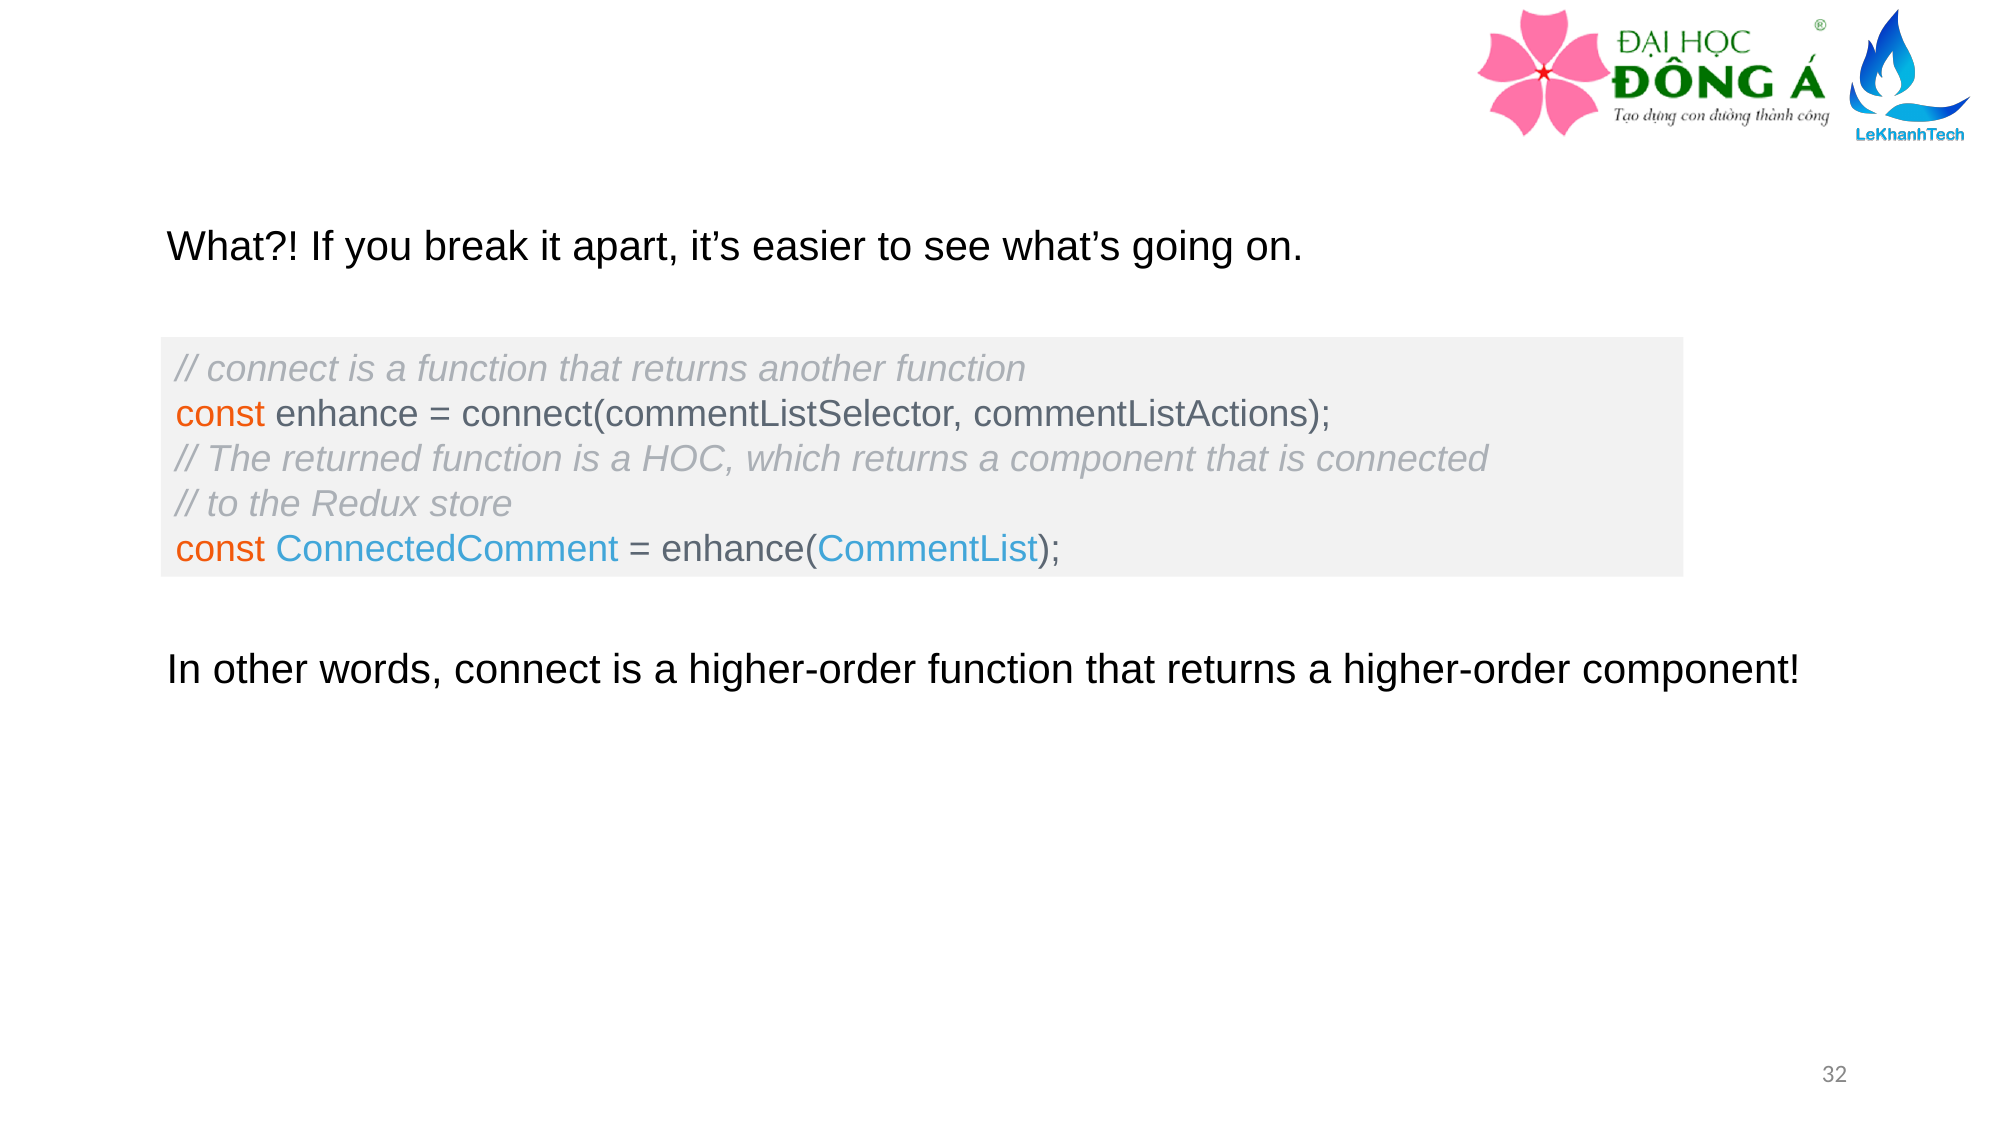

What?! If you break it apart, it’s easier to see what’s going on.
// connect is a function that returns another function
const enhance = connect(commentListSelector, commentListActions);
// The returned function is a HOC, which returns a component that is connected
// to the Redux store
const ConnectedComment = enhance(CommentList);
In other words, connect is a higher-order function that returns a higher-order component!
32